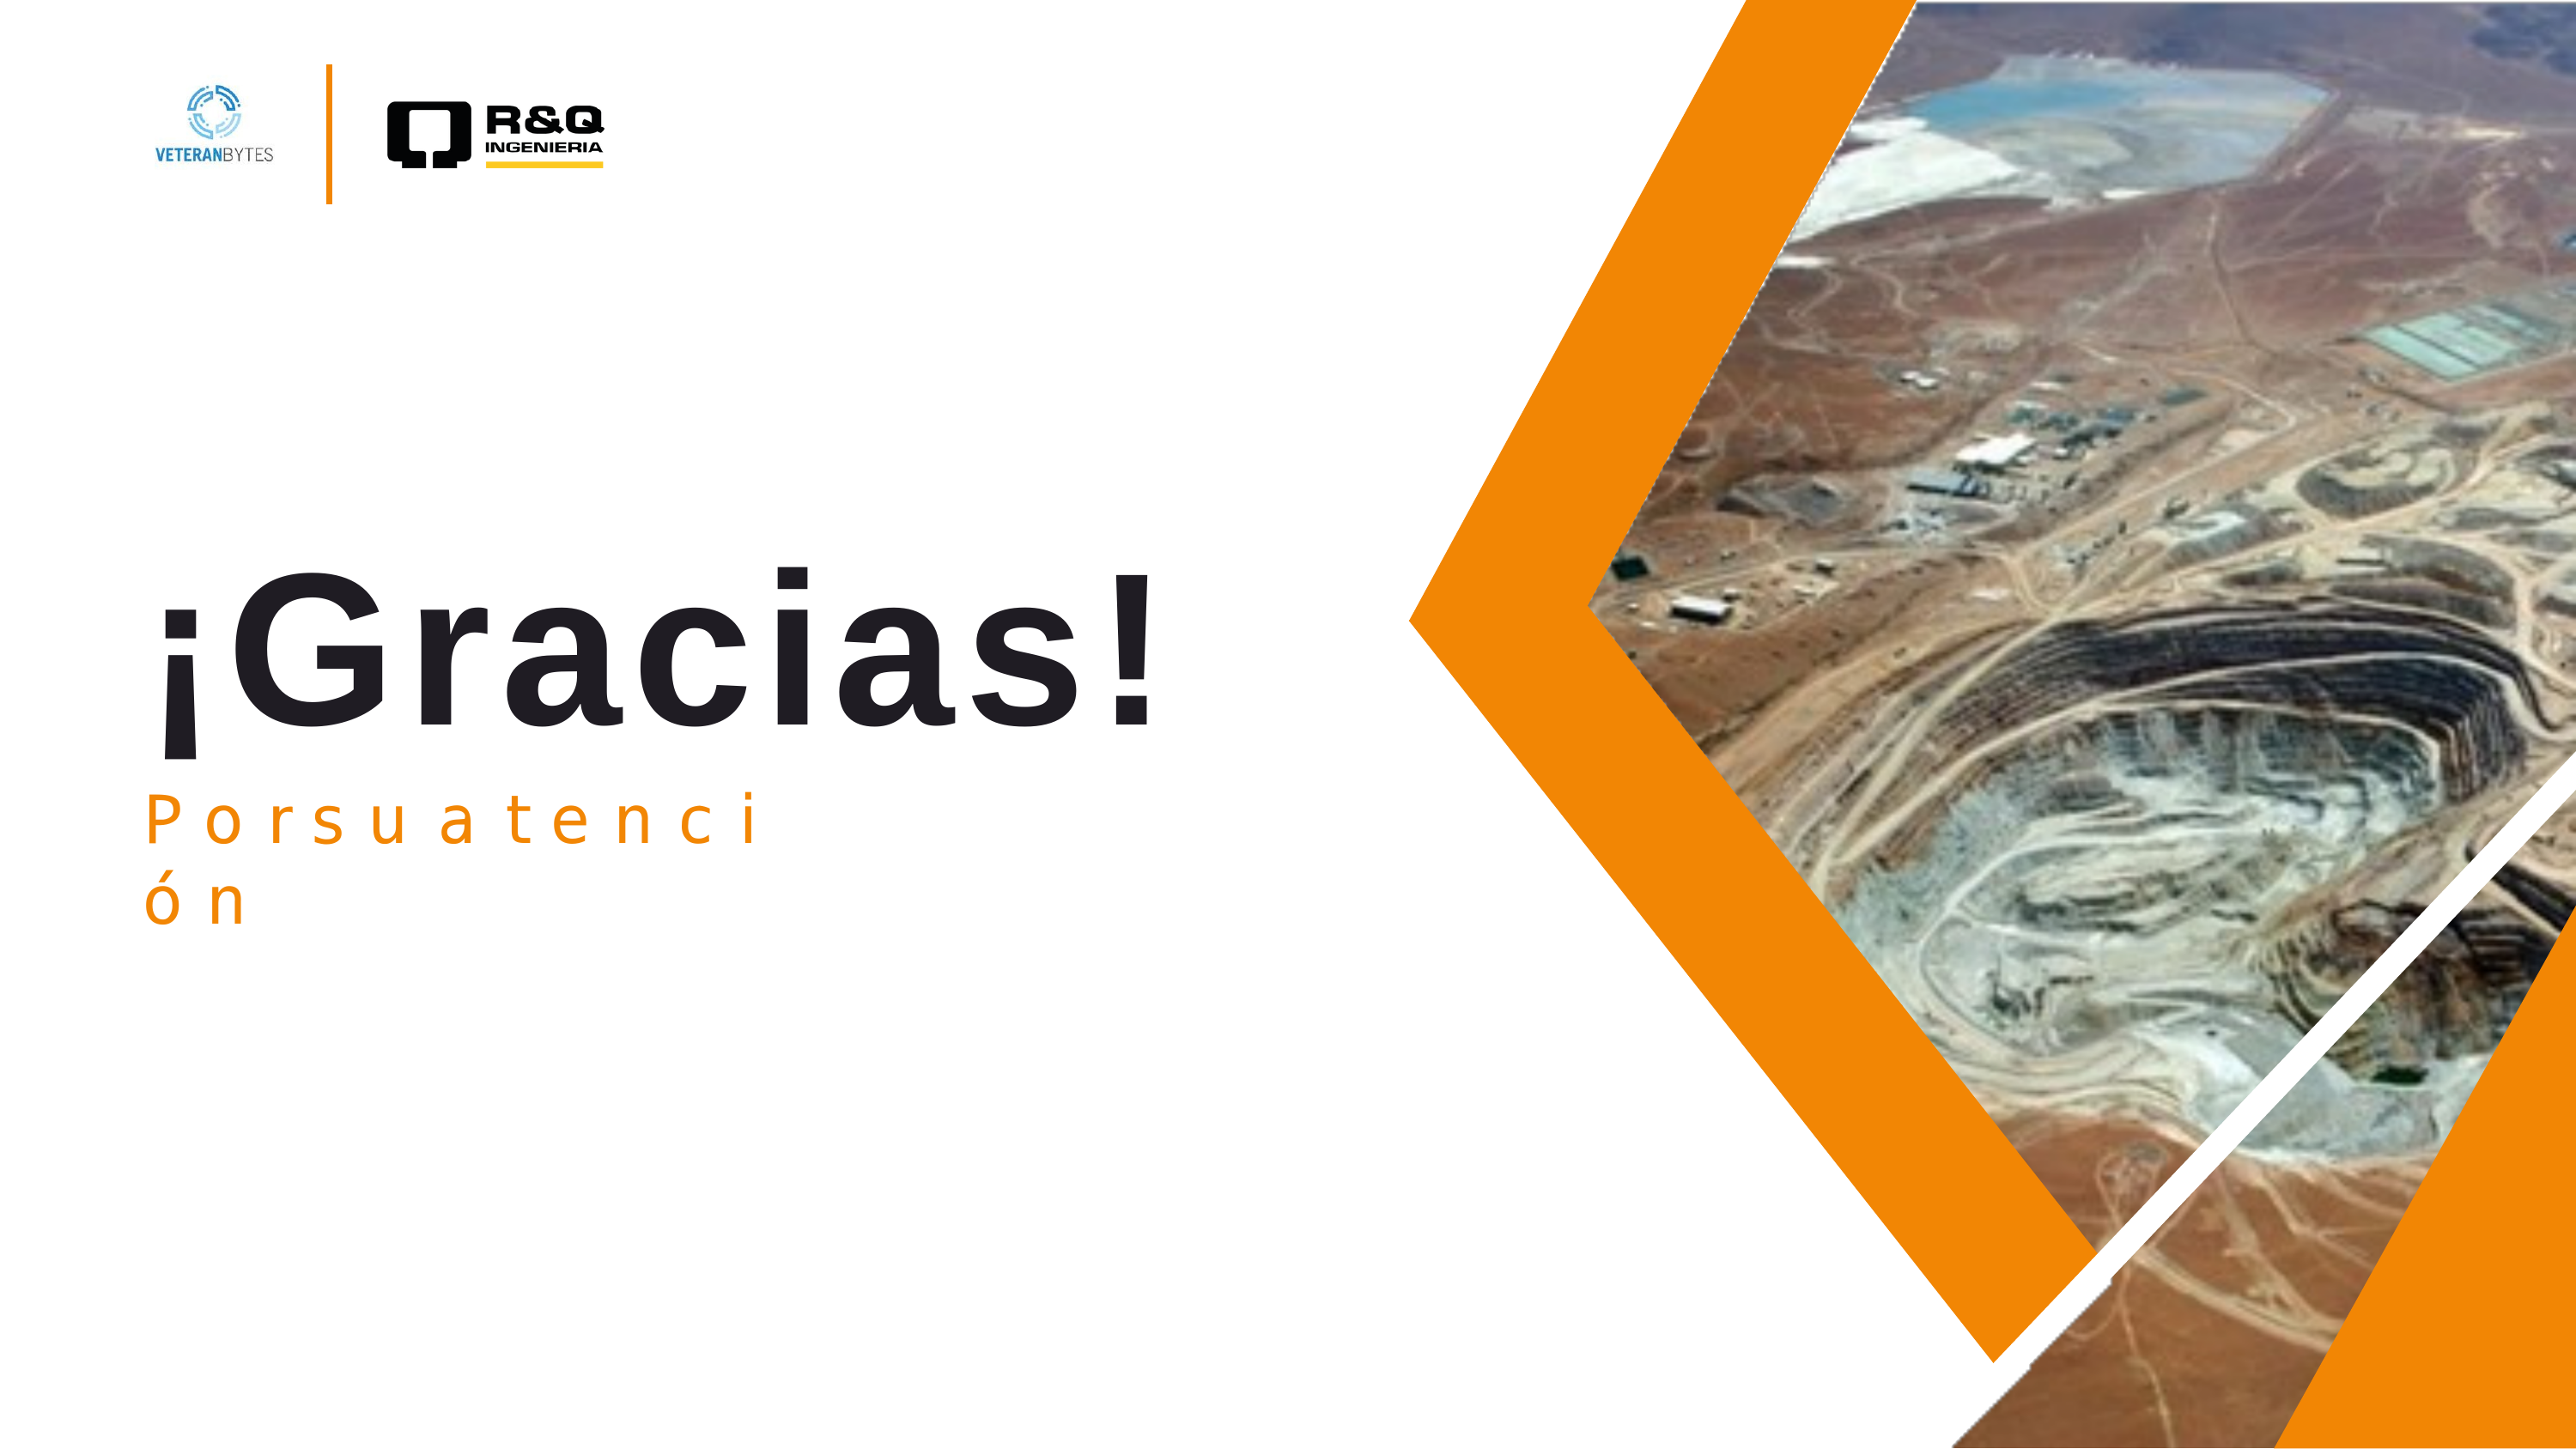

# ¡Gracias!
P o r	s u	a t e n c i ó n